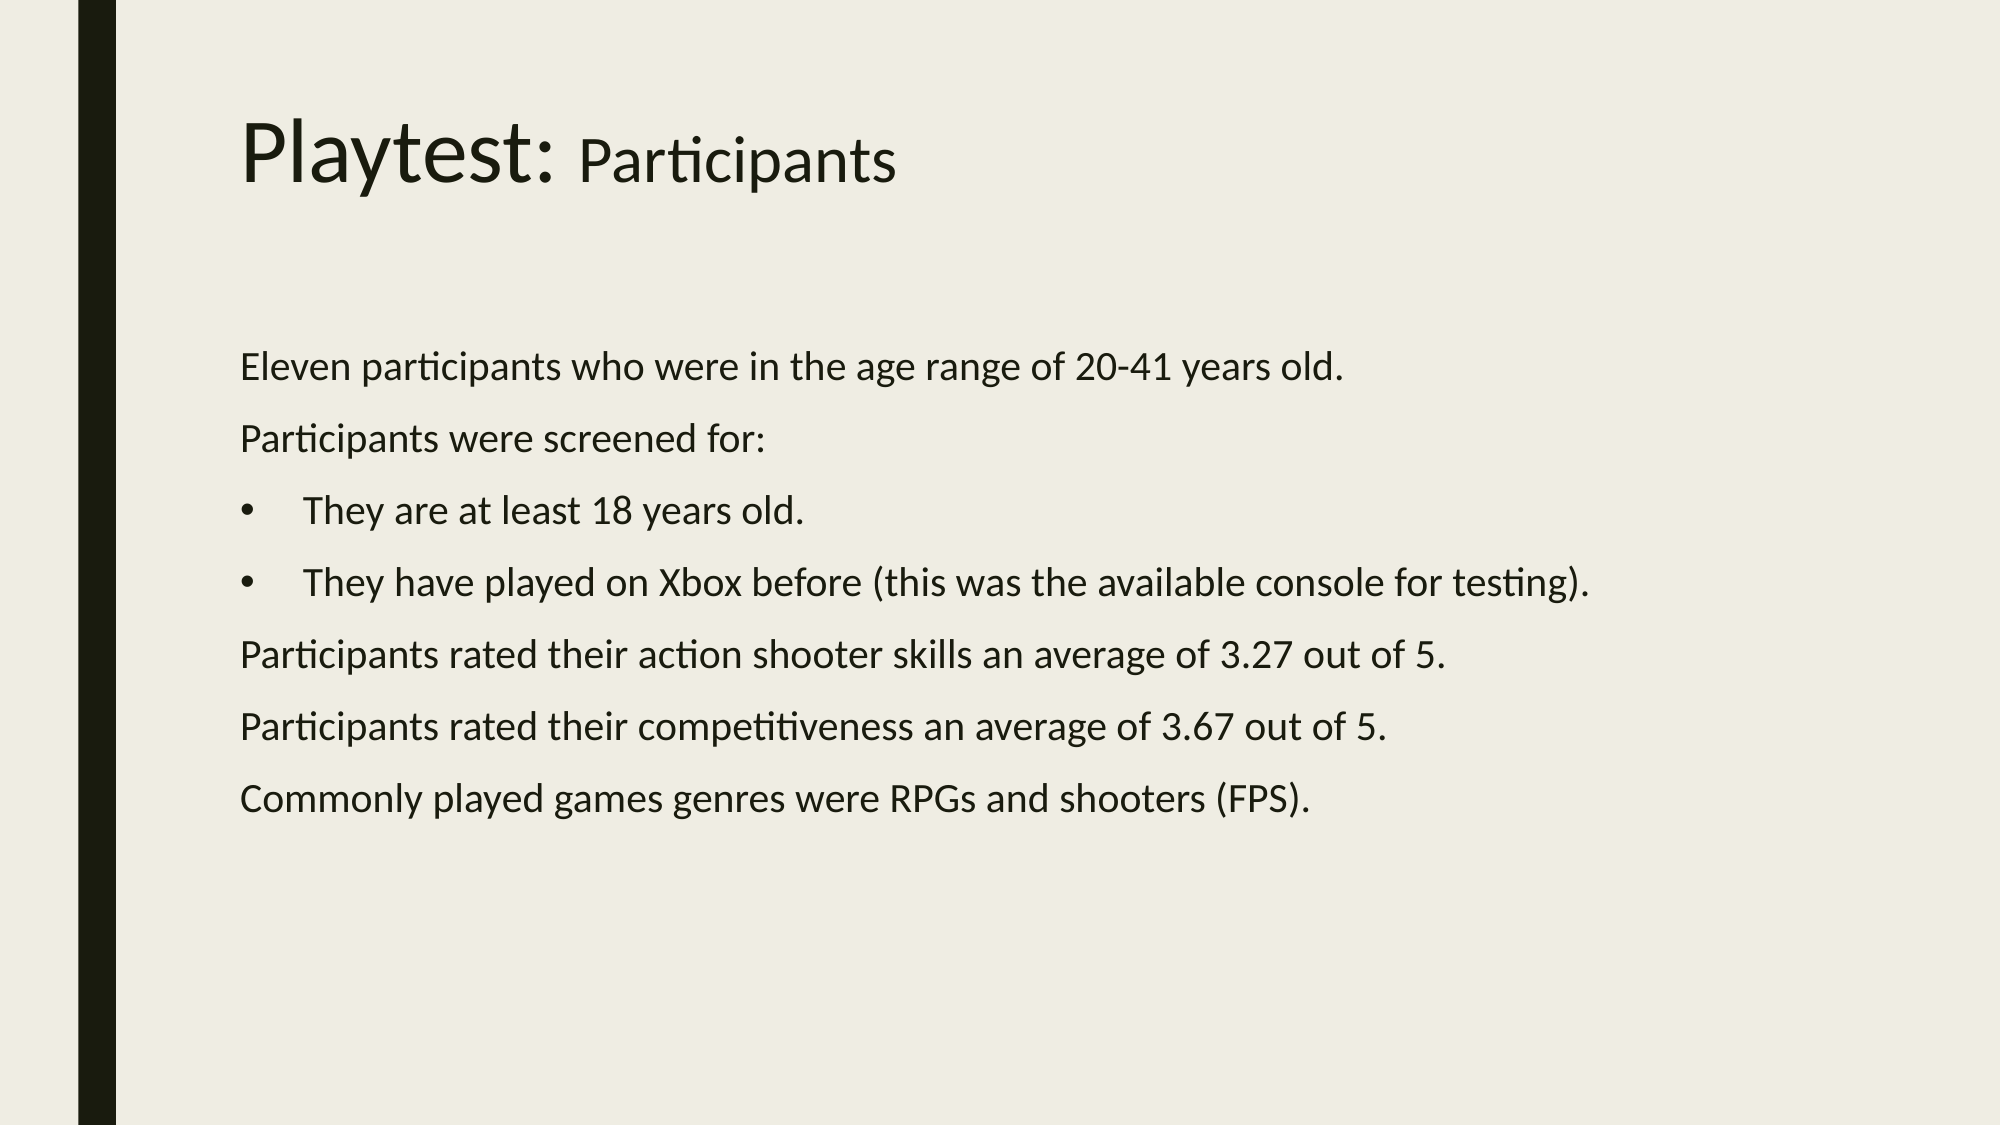

# Playtest: Participants
Eleven participants who were in the age range of 20-41 years old.
Participants were screened for:
They are at least 18 years old.
They have played on Xbox before (this was the available console for testing).
Participants rated their action shooter skills an average of 3.27 out of 5.
Participants rated their competitiveness an average of 3.67 out of 5.
Commonly played games genres were RPGs and shooters (FPS).